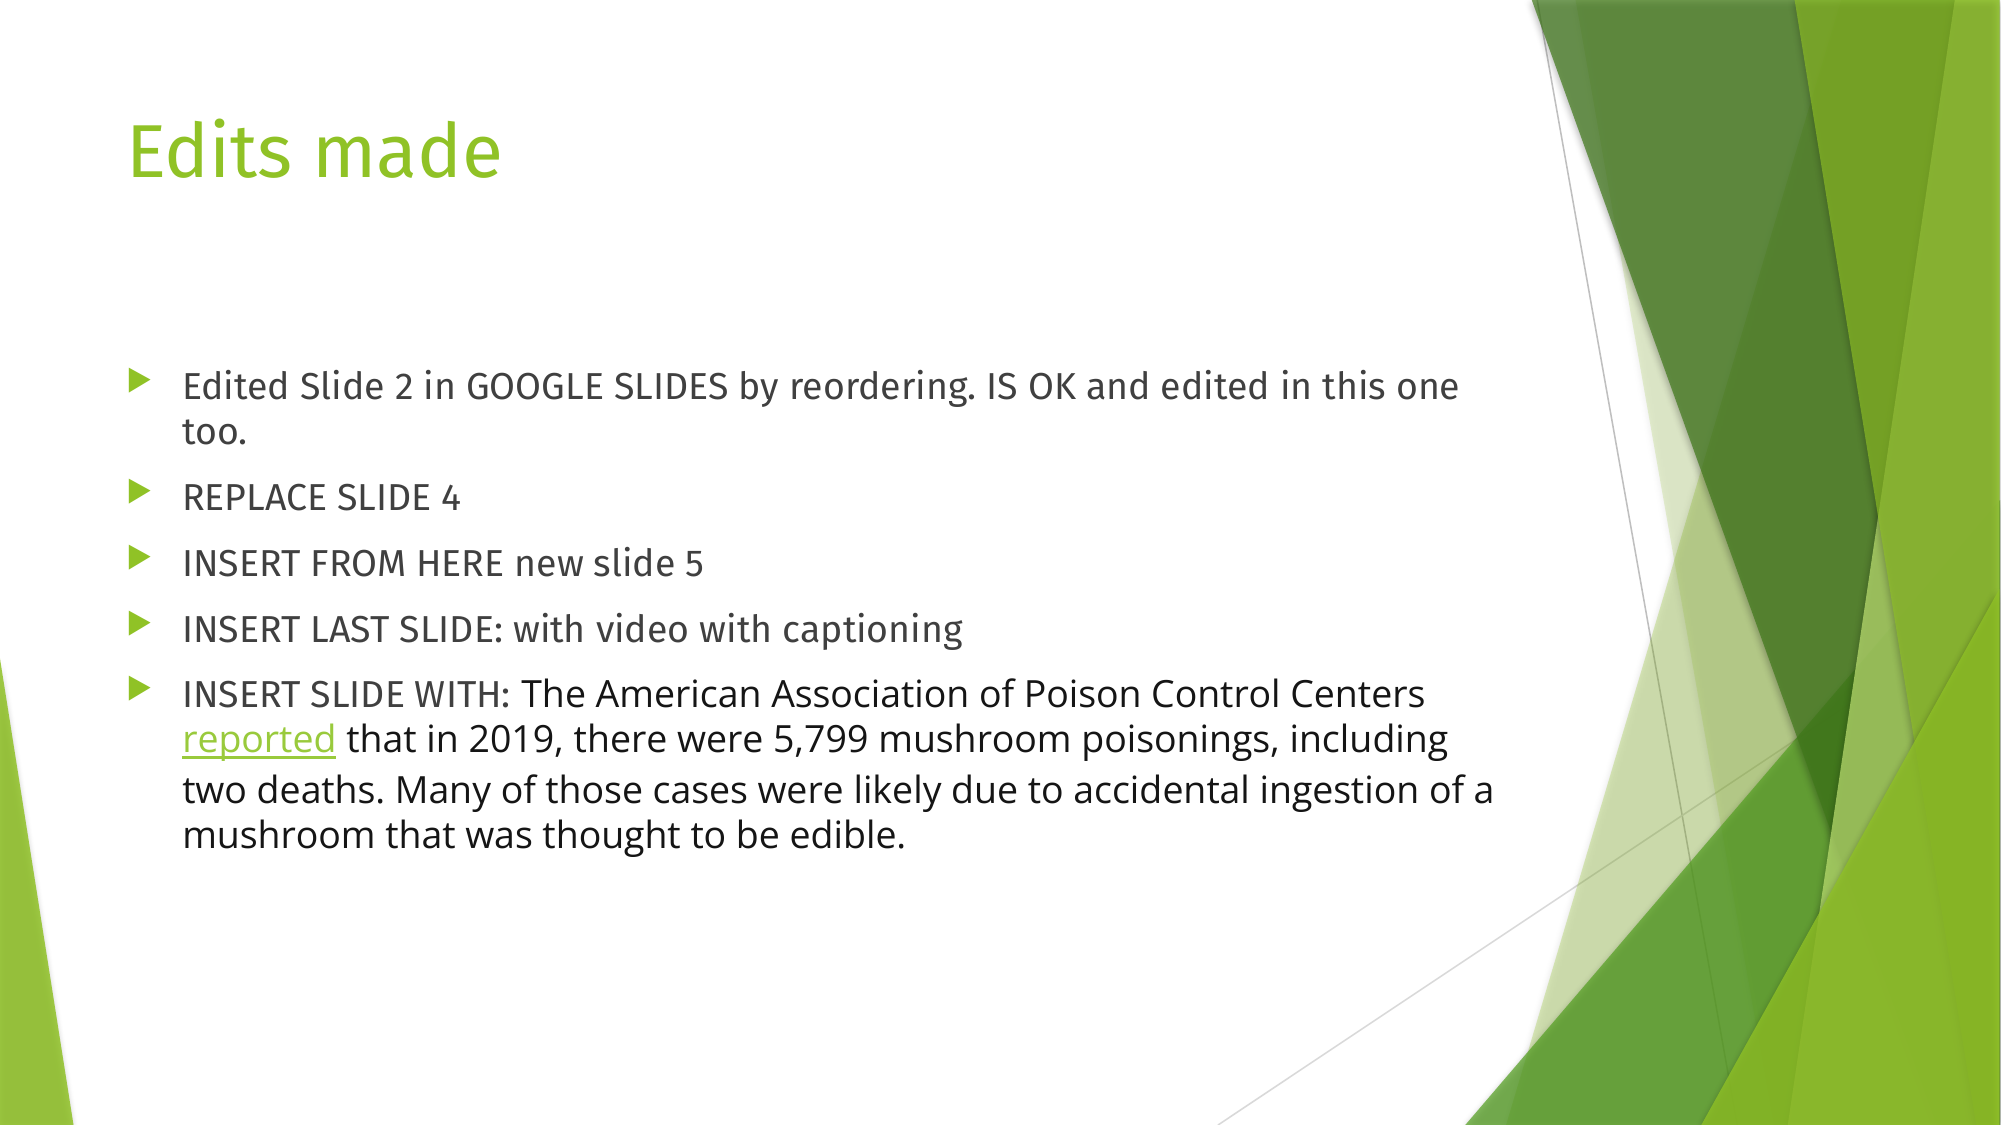

# Edits made
Edited Slide 2 in GOOGLE SLIDES by reordering. IS OK and edited in this one too.
REPLACE SLIDE 4
INSERT FROM HERE new slide 5
INSERT LAST SLIDE: with video with captioning
INSERT SLIDE WITH: The American Association of Poison Control Centers reported that in 2019, there were 5,799 mushroom poisonings, including two deaths. Many of those cases were likely due to accidental ingestion of a mushroom that was thought to be edible.